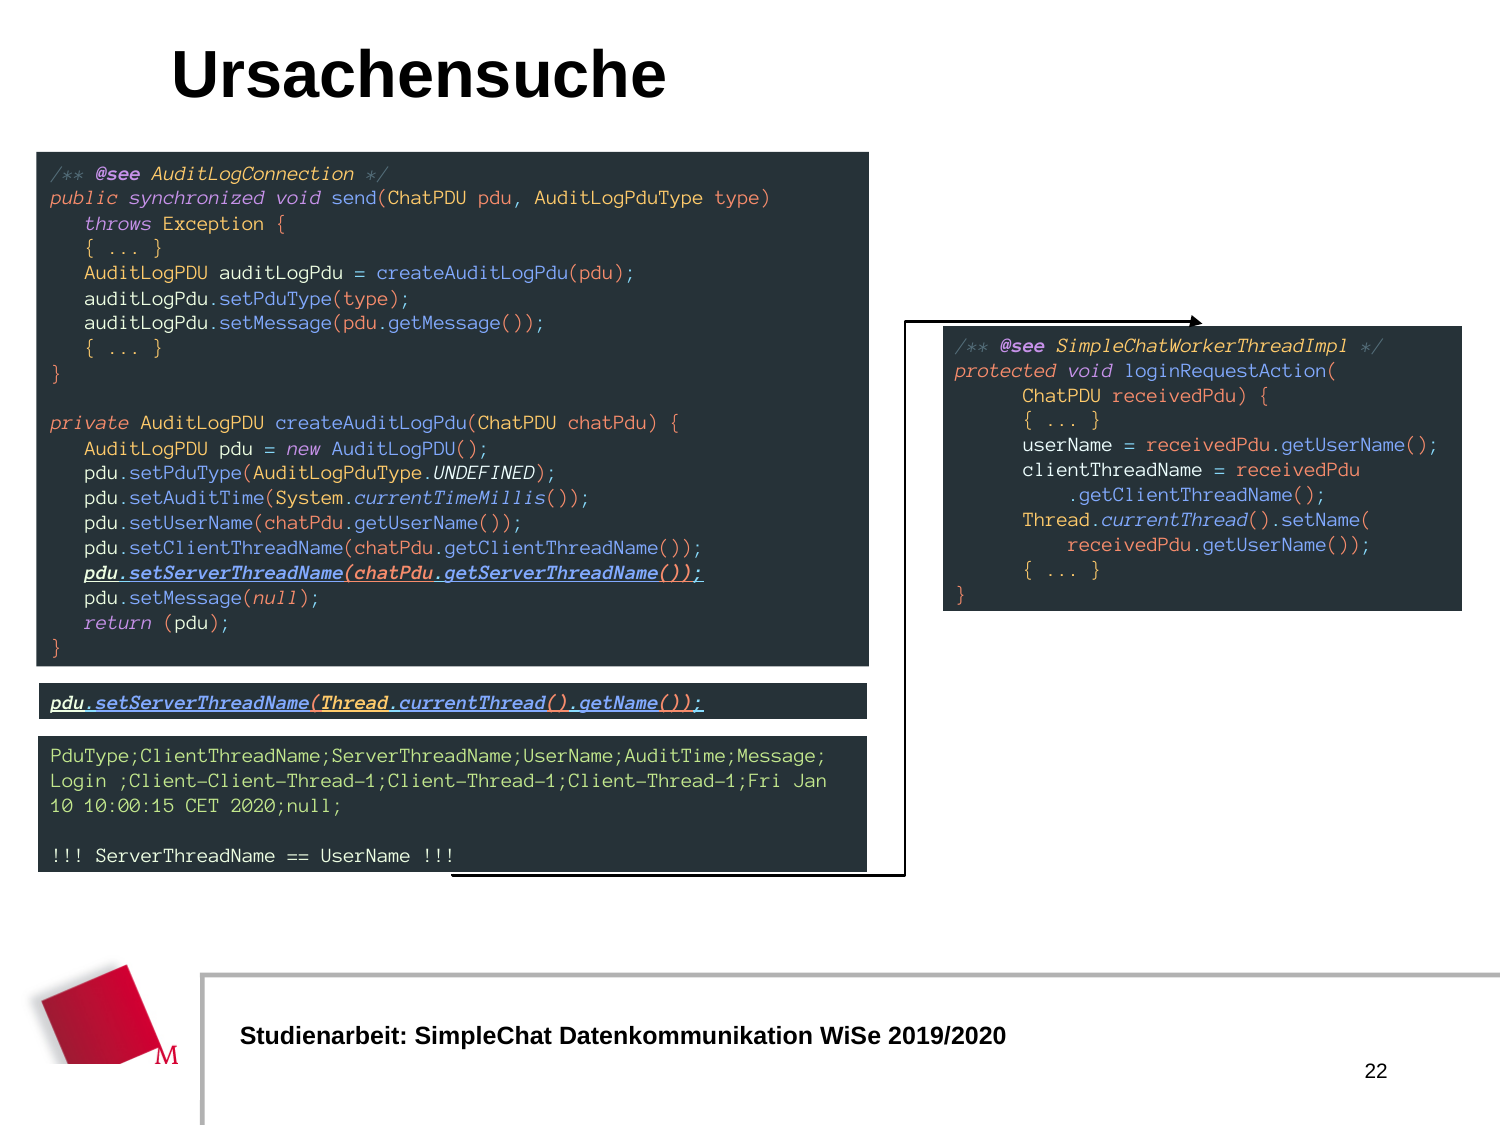

# Ursachensuche
/** @see AuditLogConnection */
public synchronized void send(ChatPDU pdu, AuditLogPduType type)
   throws Exception {
   { ... }
   AuditLogPDU auditLogPdu = createAuditLogPdu(pdu);
   auditLogPdu.setPduType(type);
   auditLogPdu.setMessage(pdu.getMessage());
   { ... }
}
private AuditLogPDU createAuditLogPdu(ChatPDU chatPdu) {
   AuditLogPDU pdu = new AuditLogPDU();
   pdu.setPduType(AuditLogPduType.UNDEFINED);
   pdu.setAuditTime(System.currentTimeMillis());
   pdu.setUserName(chatPdu.getUserName());
   pdu.setClientThreadName(chatPdu.getClientThreadName());
   pdu.setServerThreadName(chatPdu.getServerThreadName());
   pdu.setMessage(null);
   return (pdu);
}
/** @see SimpleChatWorkerThreadImpl */
protected void loginRequestAction(
      ChatPDU receivedPdu) {
      { ... }
      userName = receivedPdu.getUserName();
      clientThreadName = receivedPdu
          .getClientThreadName();
      Thread.currentThread().setName(
          receivedPdu.getUserName());
      { ... }
}
pdu.setServerThreadName(Thread.currentThread().getName());
PduType;ClientThreadName;ServerThreadName;UserName;AuditTime;Message;
Login ;Client-Client-Thread-1;Client-Thread-1;Client-Thread-1;Fri Jan 10 10:00:15 CET 2020;null;

!!! ServerThreadName == UserName !!!
22